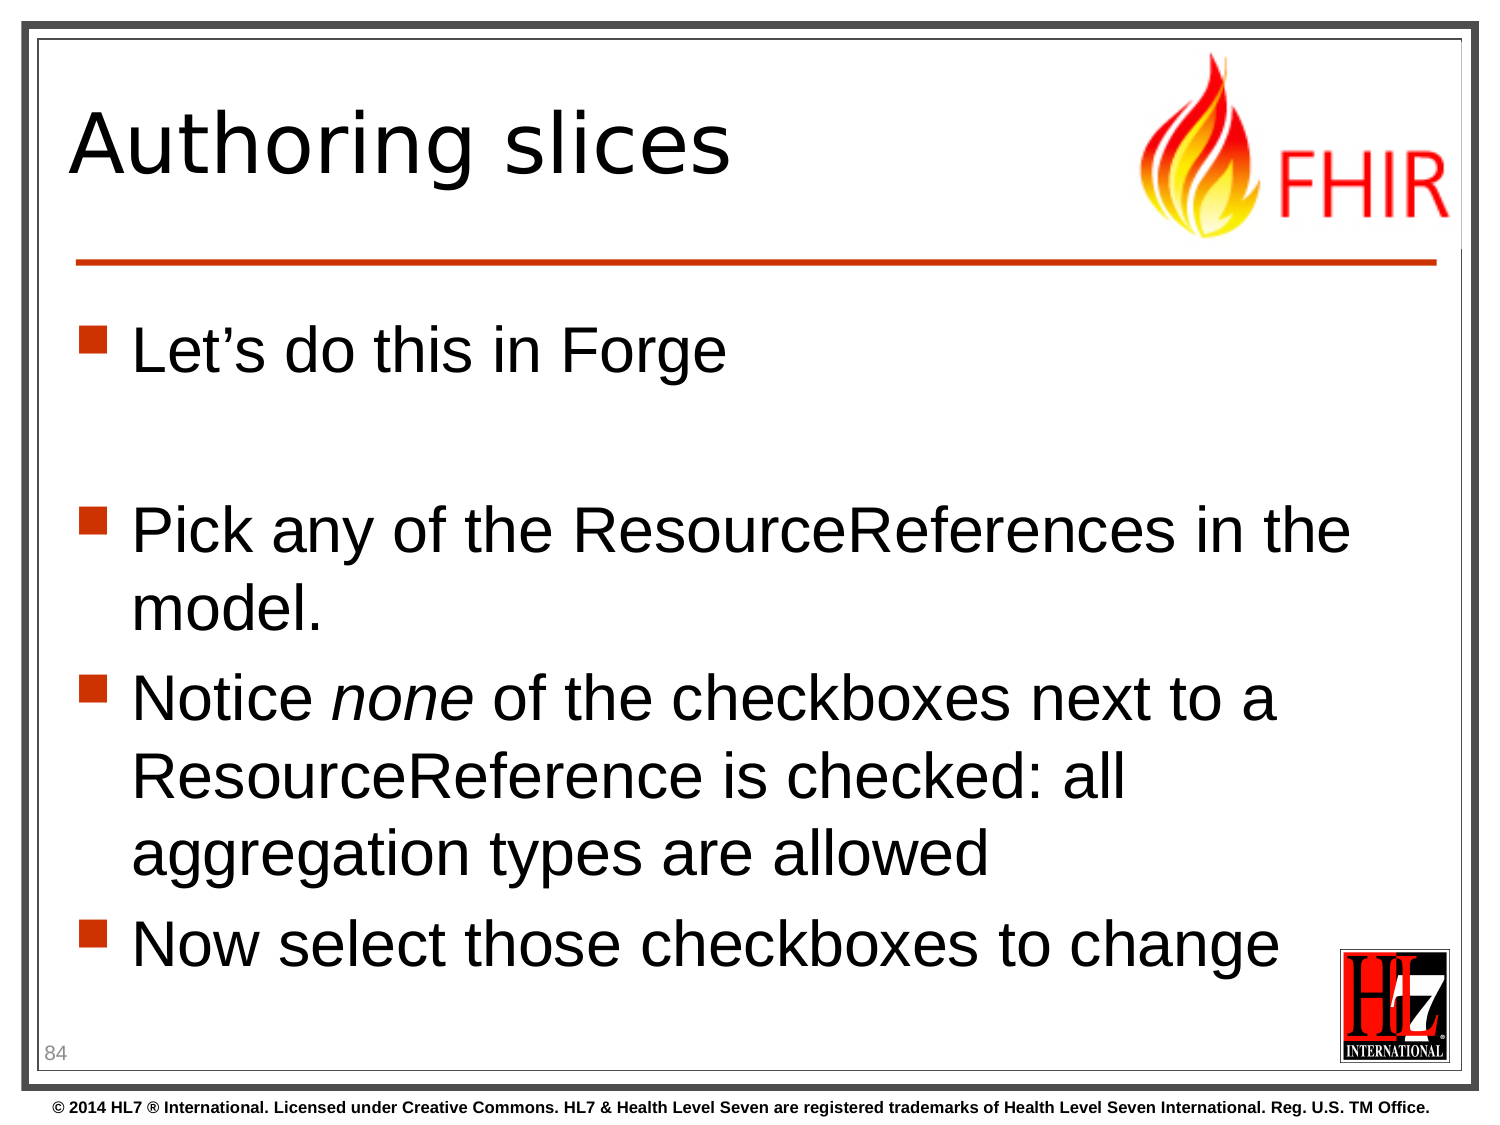

# Authoring slices
Let’s do this in Forge

Pick any of the ResourceReferences in the model.
Notice none of the checkboxes next to a ResourceReference is checked: all aggregation types are allowed
Now select those checkboxes to change
84